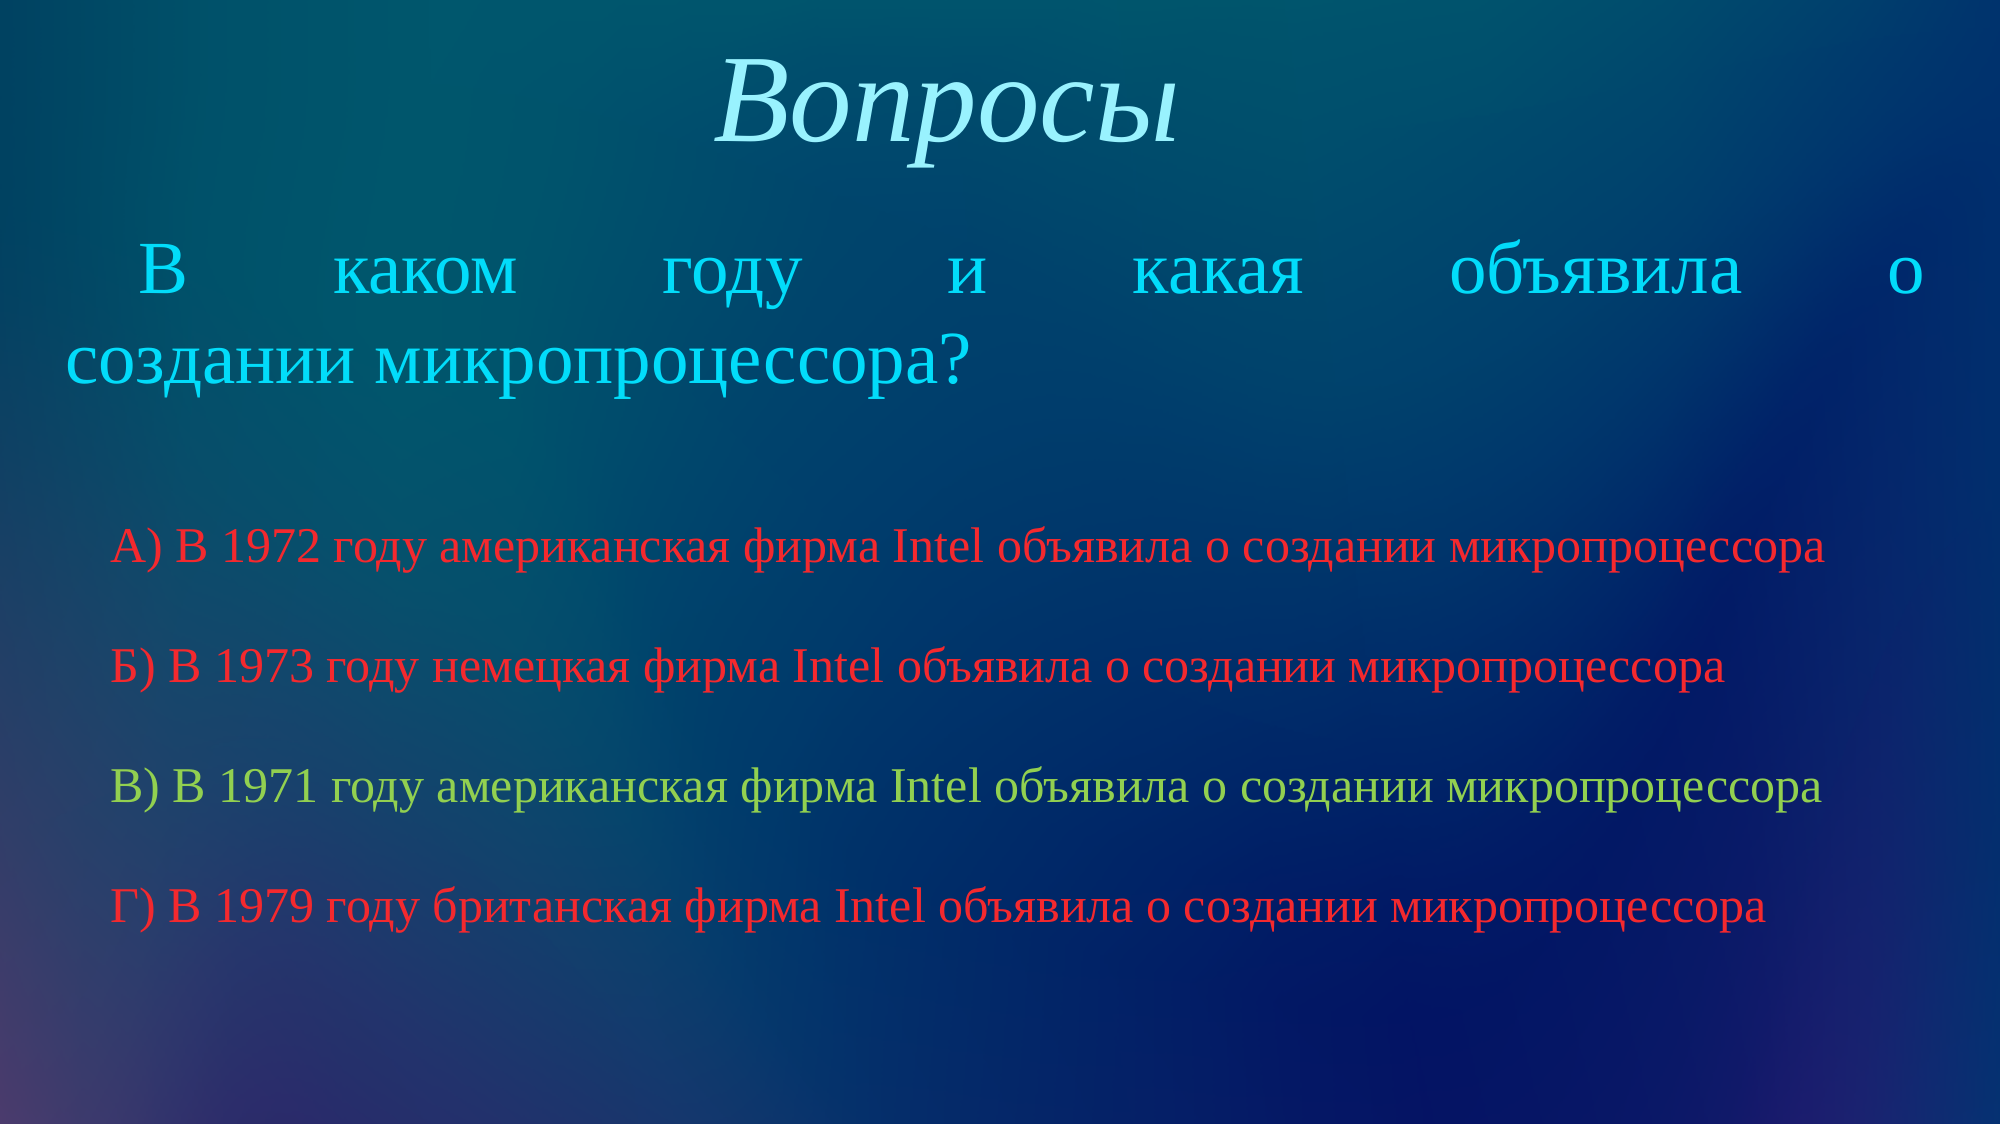

Вопросы
В каком году и какая объявила о создании микропроцессора?
А) В 1972 году американская фирма Intel объявила о создании микропроцессора
Б) В 1973 году немецкая фирма Intel объявила о создании микропроцессора
В) В 1971 году американская фирма Intel объявила о создании микропроцессора
Г) В 1979 году британская фирма Intel объявила о создании микропроцессора